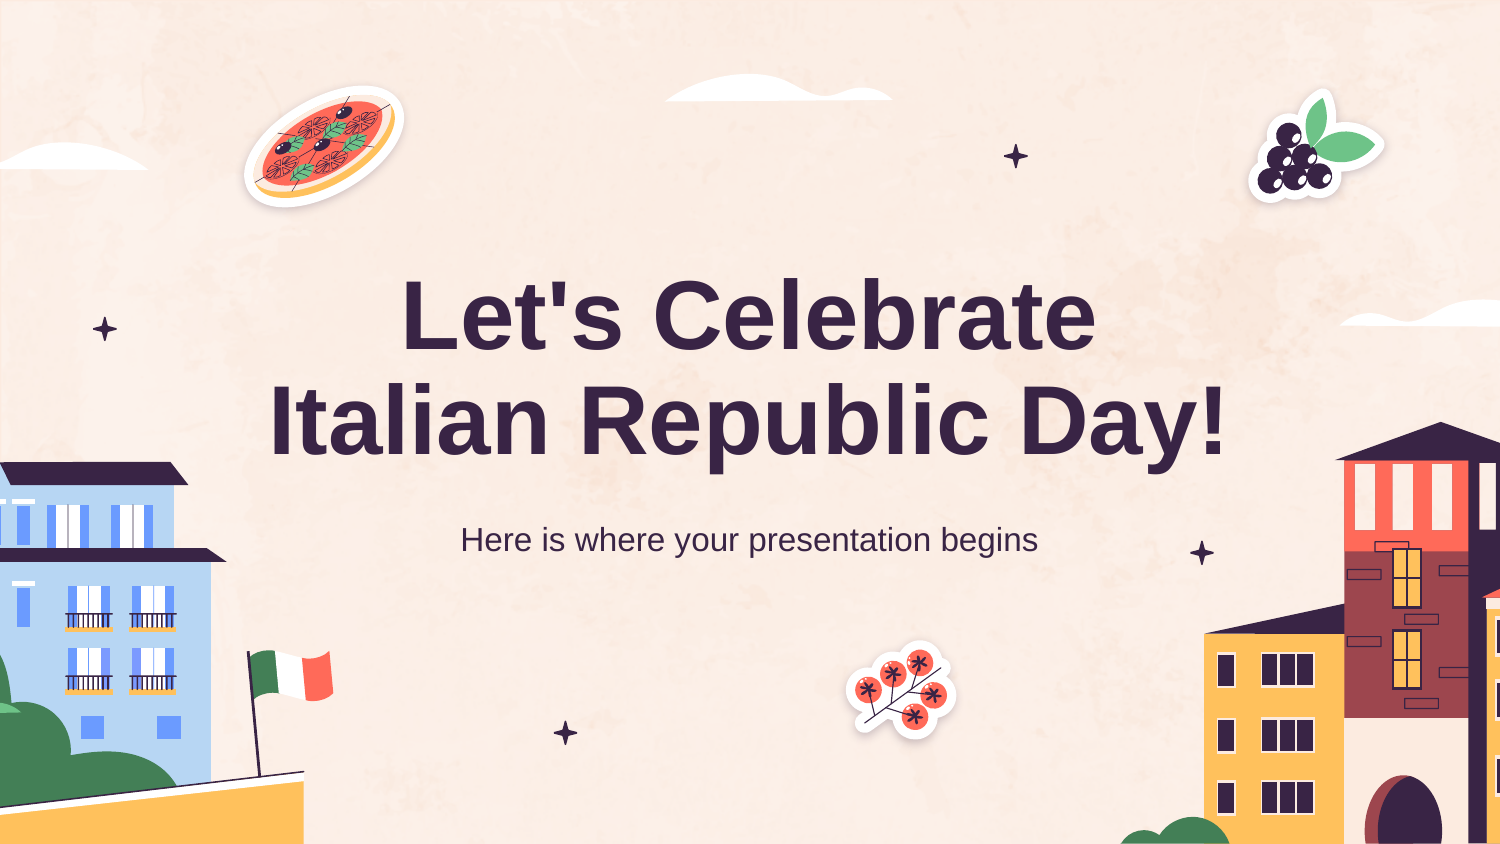

# Let's Celebrate
Italian Republic Day!

Here is where your presentation begins